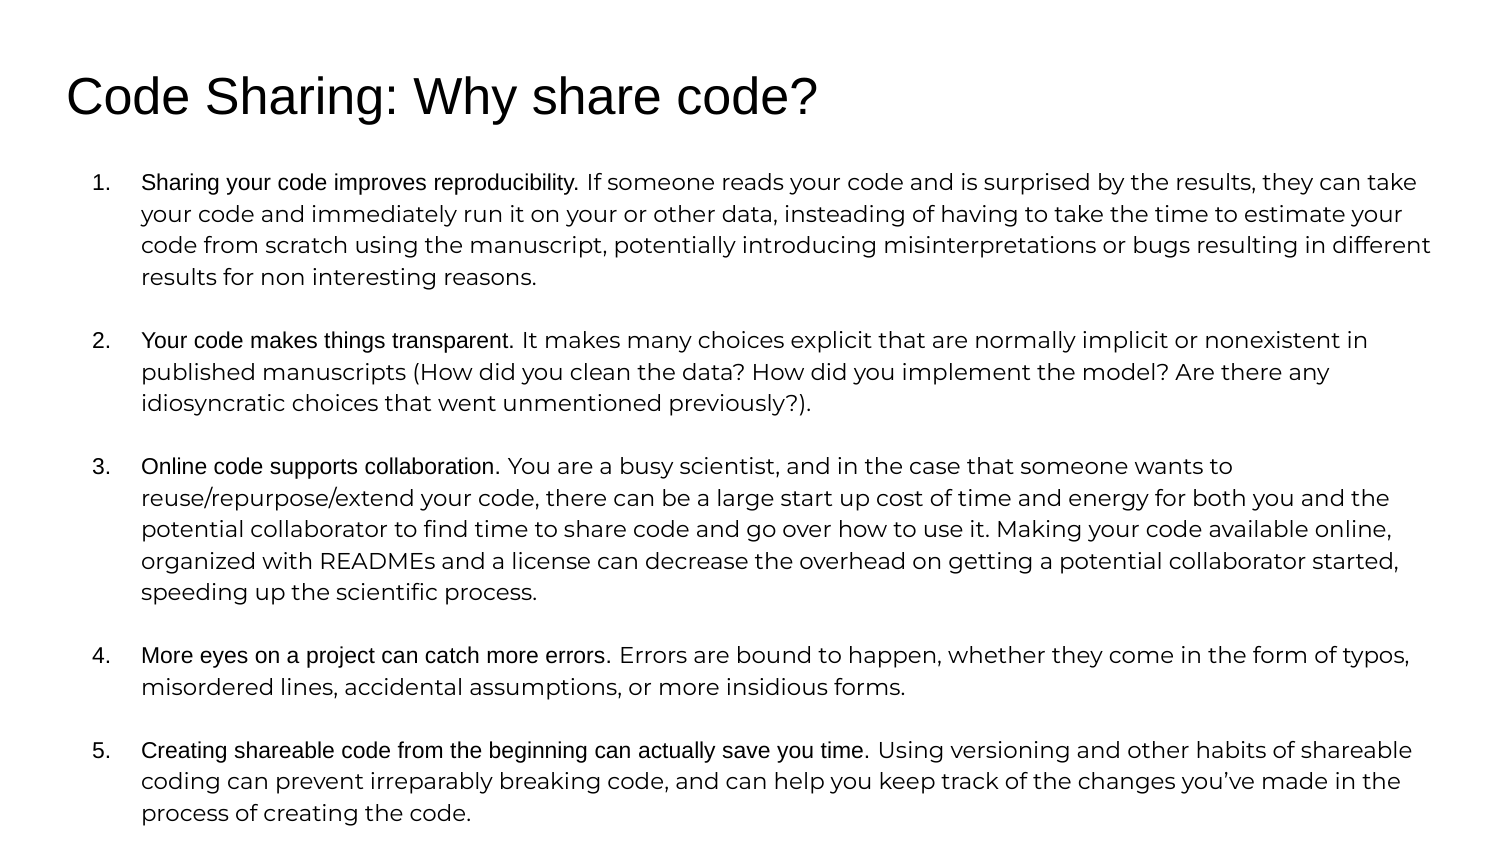

# Code Sharing: Why share code?
Sharing your code improves reproducibility. If someone reads your code and is surprised by the results, they can take your code and immediately run it on your or other data, insteading of having to take the time to estimate your code from scratch using the manuscript, potentially introducing misinterpretations or bugs resulting in different results for non interesting reasons.

Your code makes things transparent. It makes many choices explicit that are normally implicit or nonexistent in published manuscripts (How did you clean the data? How did you implement the model? Are there any idiosyncratic choices that went unmentioned previously?).

Online code supports collaboration. You are a busy scientist, and in the case that someone wants to reuse/repurpose/extend your code, there can be a large start up cost of time and energy for both you and the potential collaborator to find time to share code and go over how to use it. Making your code available online, organized with READMEs and a license can decrease the overhead on getting a potential collaborator started, speeding up the scientific process.

More eyes on a project can catch more errors. Errors are bound to happen, whether they come in the form of typos, misordered lines, accidental assumptions, or more insidious forms.

Creating shareable code from the beginning can actually save you time. Using versioning and other habits of shareable coding can prevent irreparably breaking code, and can help you keep track of the changes you’ve made in the process of creating the code.